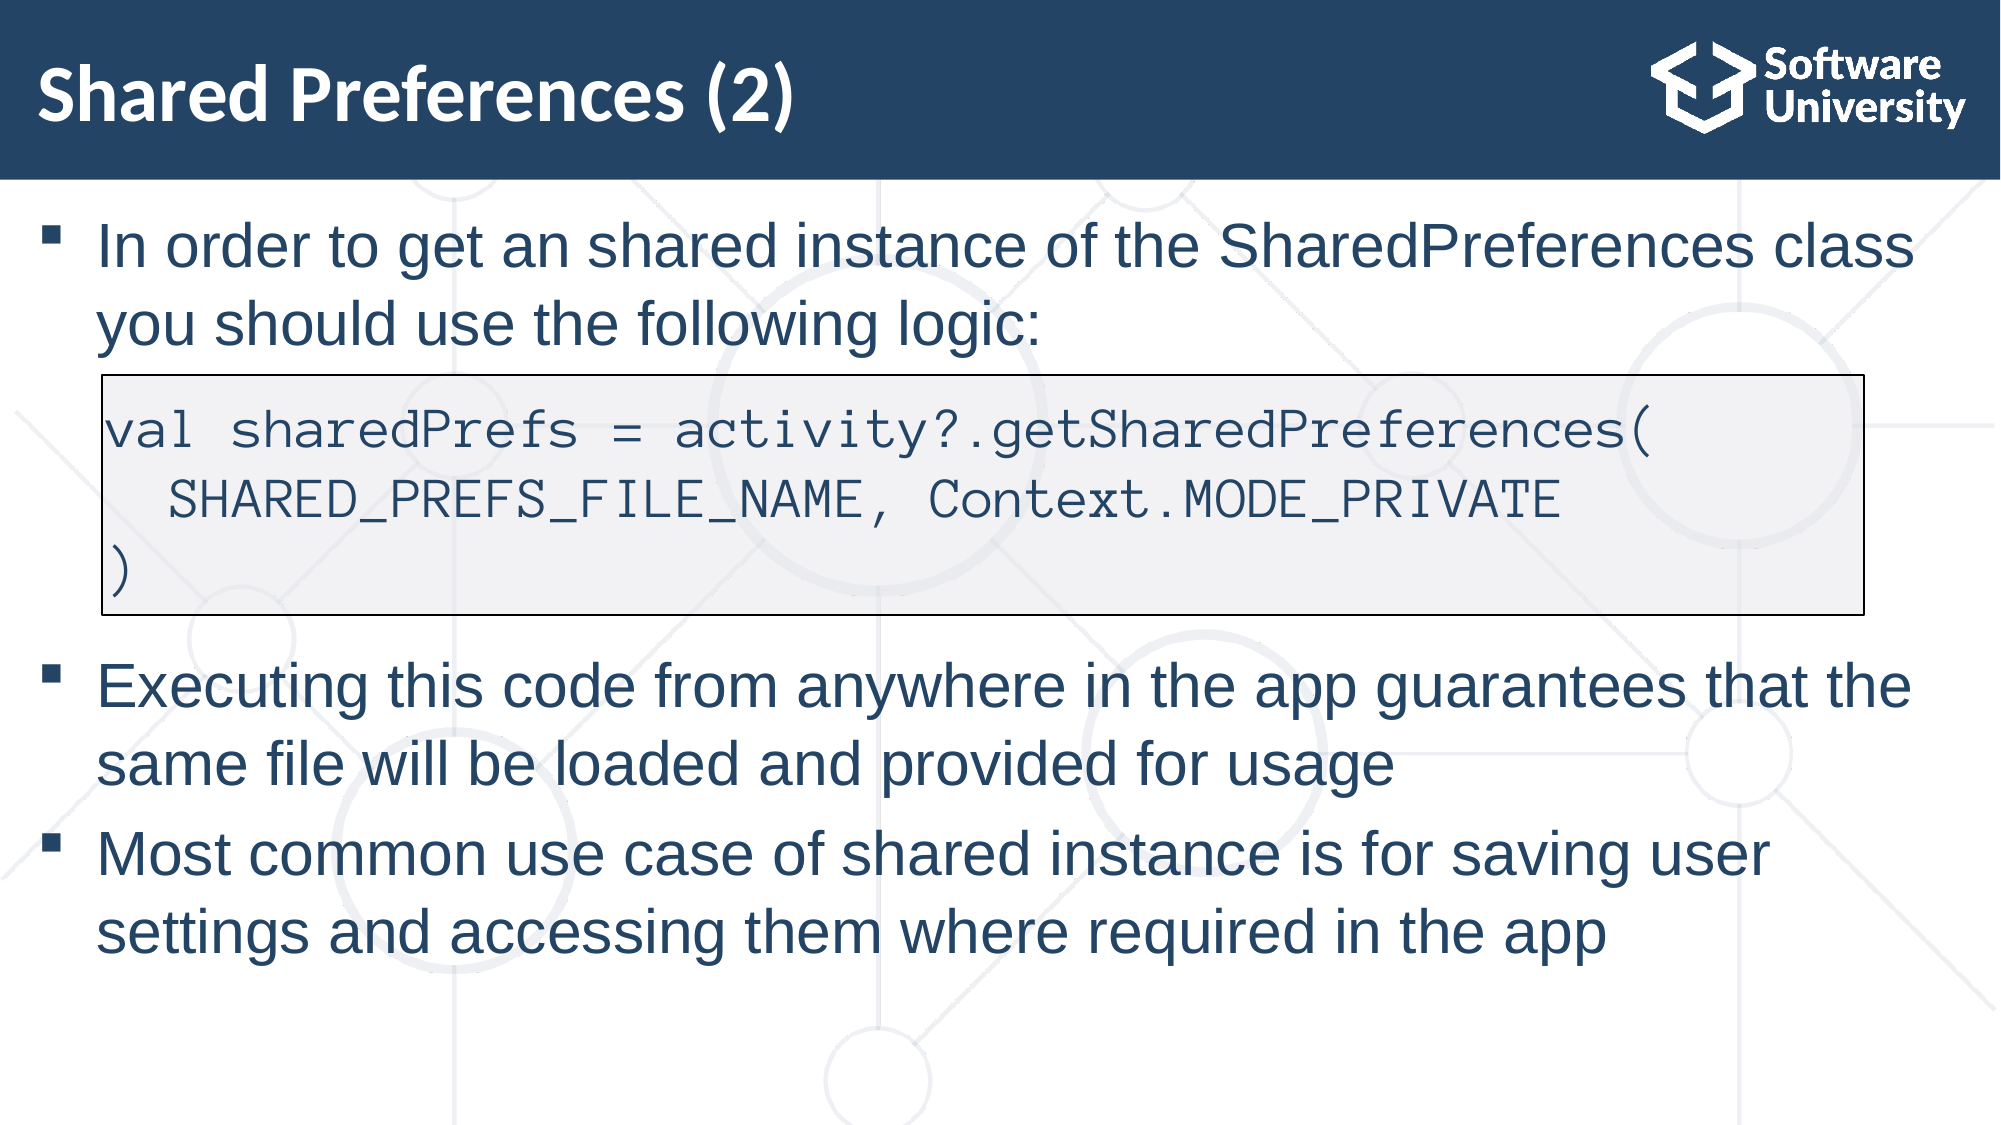

# Shared Preferences (2)
In order to get an shared instance of the SharedPreferences class you should use the following logic:

Executing this code from anywhere in the app guarantees that the same file will be loaded and provided for usage
Most common use case of shared instance is for saving user settings and accessing them where required in the app
val sharedPrefs = activity?.getSharedPreferences(
  SHARED_PREFS_FILE_NAME, Context.MODE_PRIVATE
)